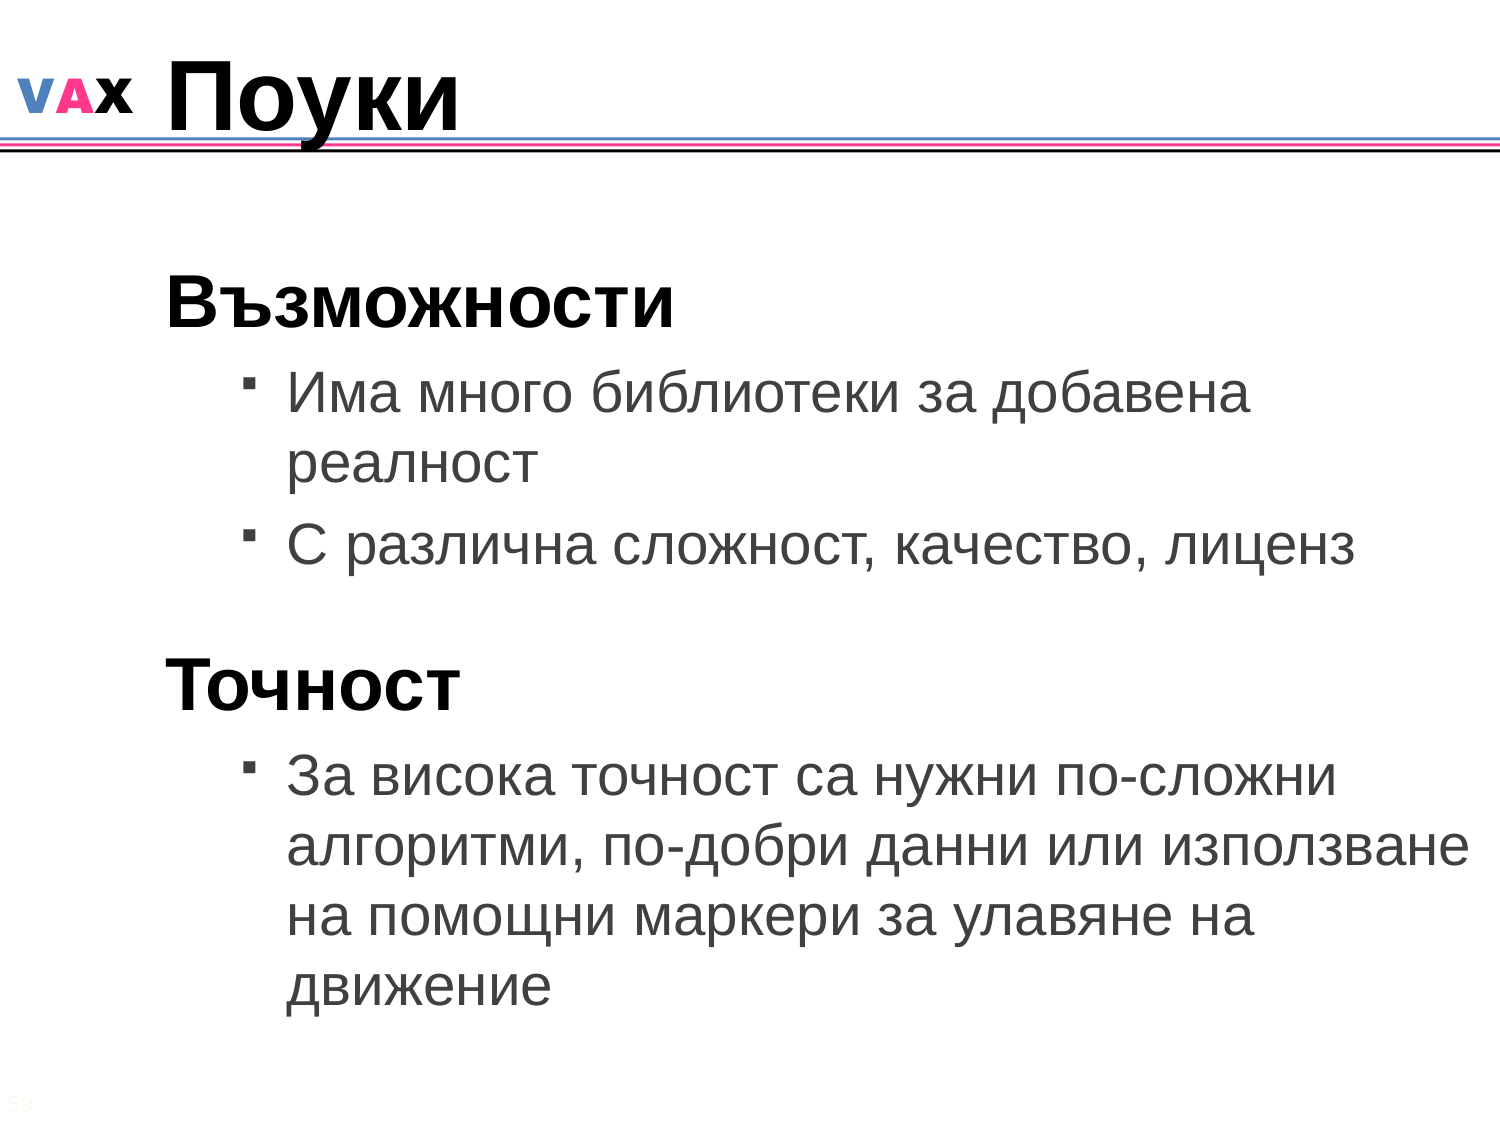

# Поуки
Възможности
Има много библиотеки за добавена реалност
С различна сложност, качество, лиценз
Точност
За висока точност са нужни по-сложни алгоритми, по-добри данни или използване на помощни маркери за улавяне на движение